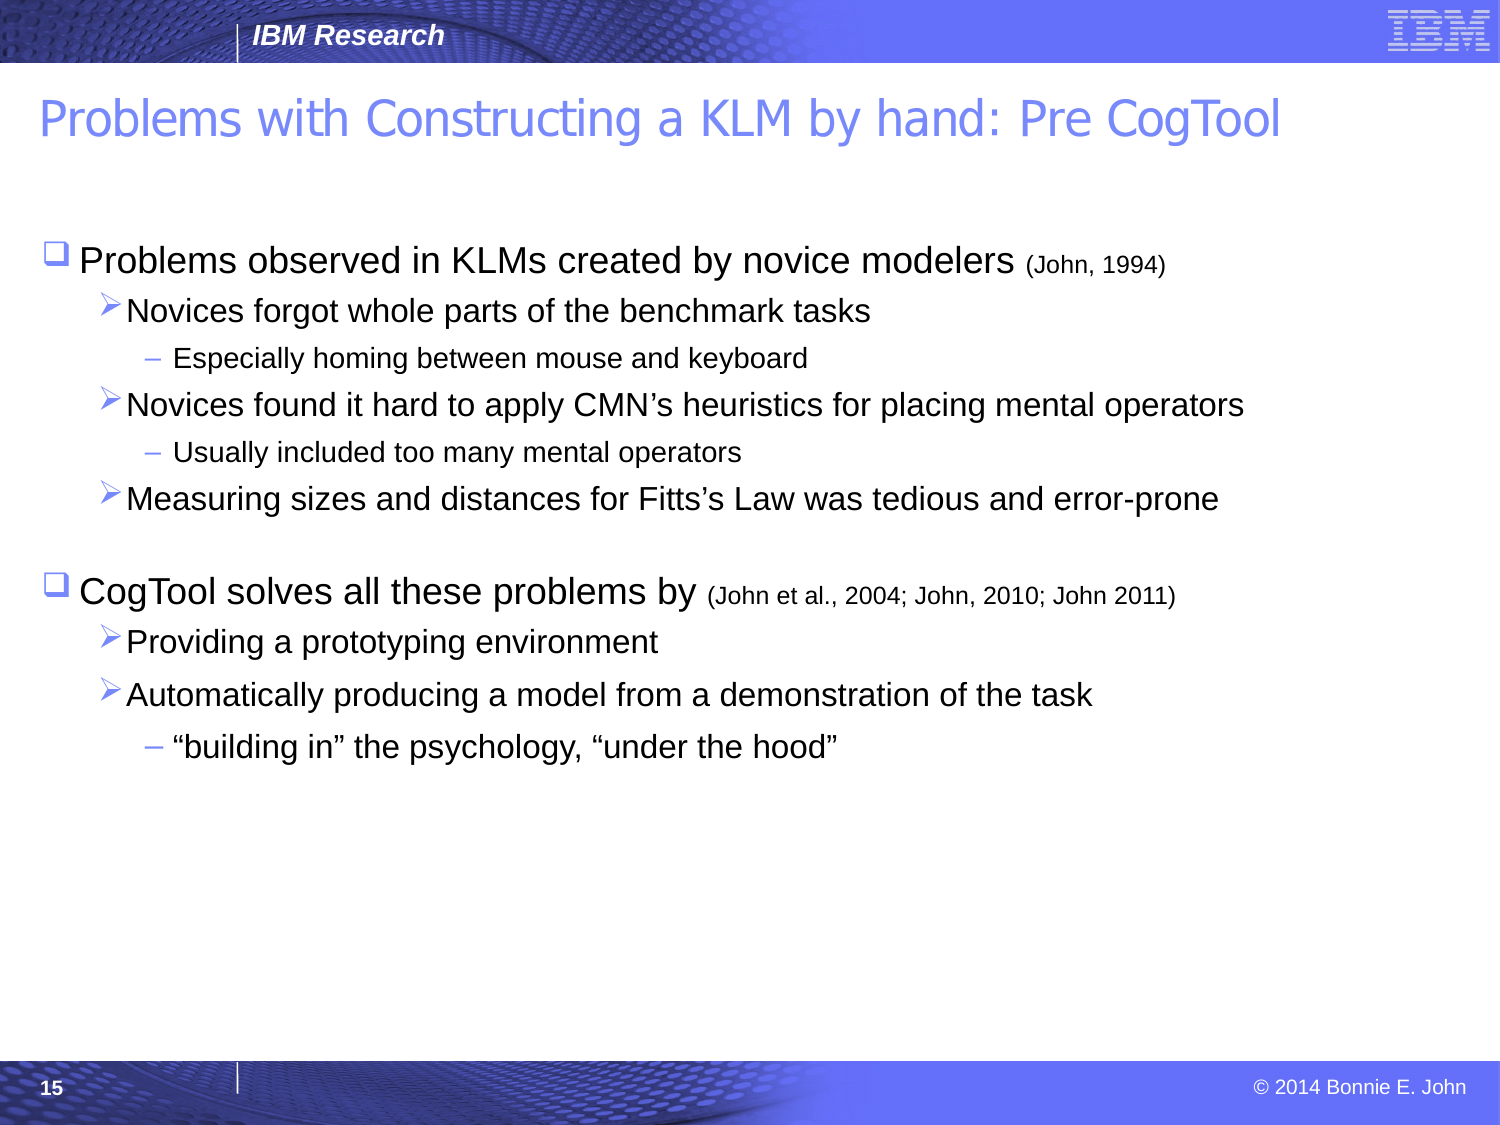

Problems with Constructing a KLM by hand: Pre CogTool
Problems observed in KLMs created by novice modelers (John, 1994)
Novices forgot whole parts of the benchmark tasks
Especially homing between mouse and keyboard
Novices found it hard to apply CMN’s heuristics for placing mental operators
Usually included too many mental operators
Measuring sizes and distances for Fitts’s Law was tedious and error-prone

CogTool solves all these problems by (John et al., 2004; John, 2010; John 2011)
Providing a prototyping environment
Automatically producing a model from a demonstration of the task
“building in” the psychology, “under the hood”
15